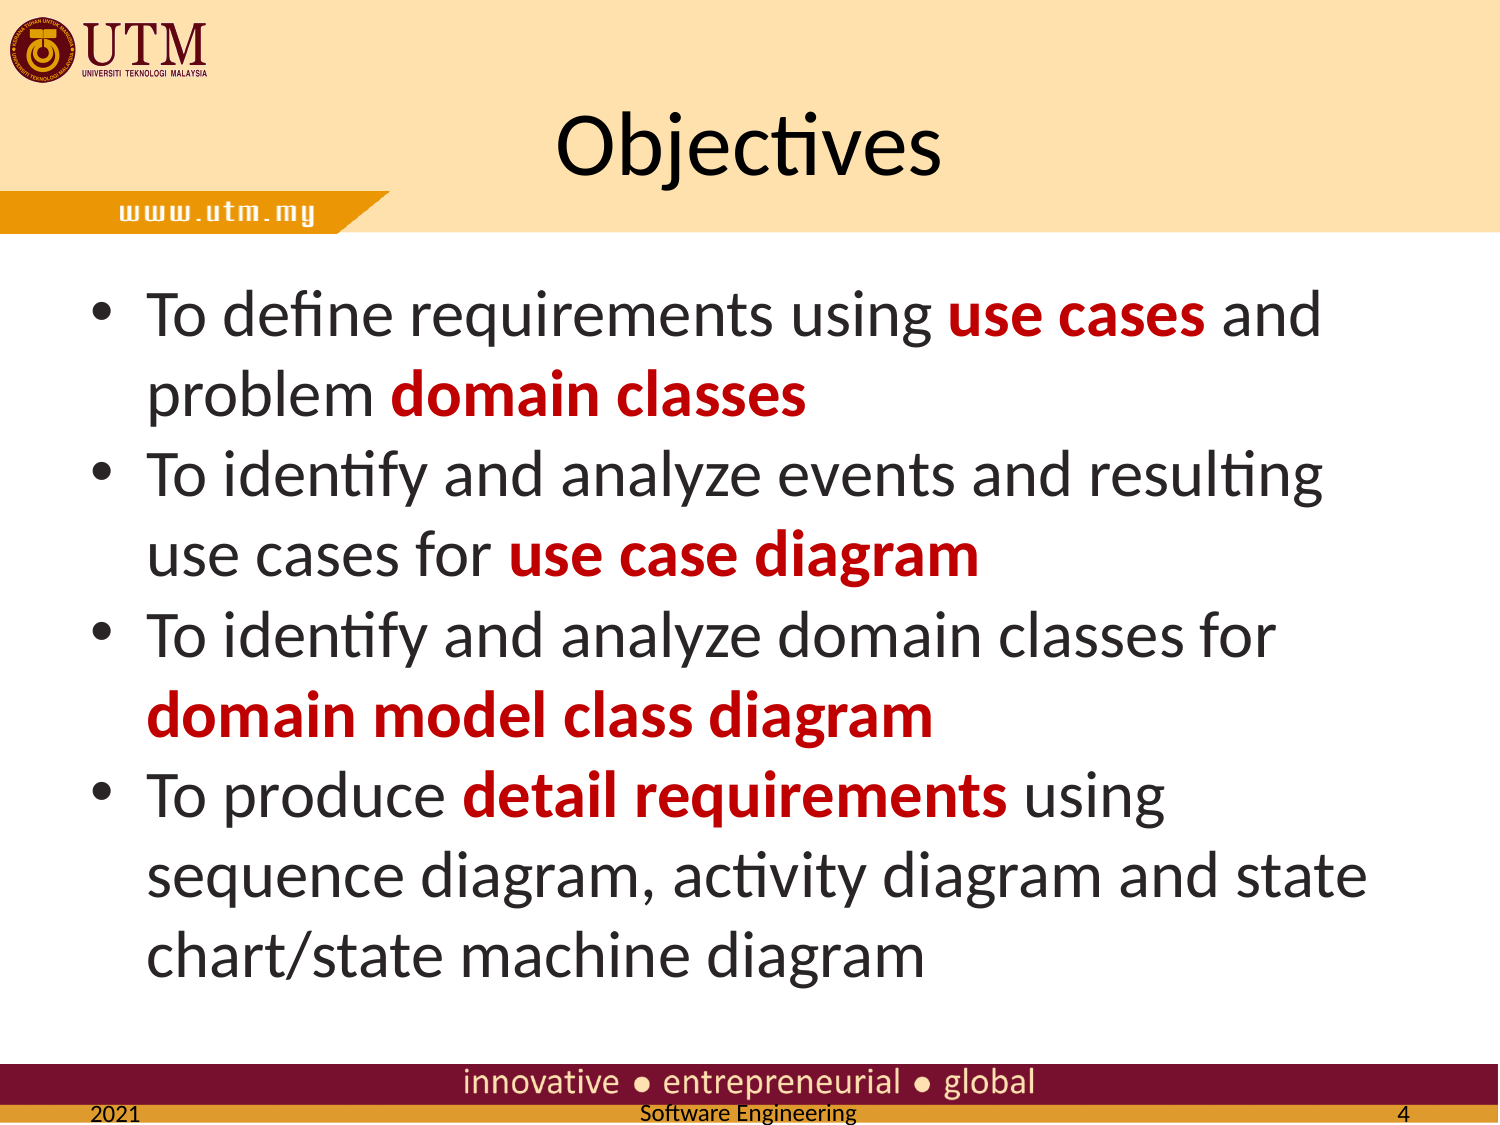

# Objectives
To define requirements using use cases and problem domain classes
To identify and analyze events and resulting use cases for use case diagram
To identify and analyze domain classes for domain model class diagram
To produce detail requirements using sequence diagram, activity diagram and state chart/state machine diagram

2021
4
Software Engineering